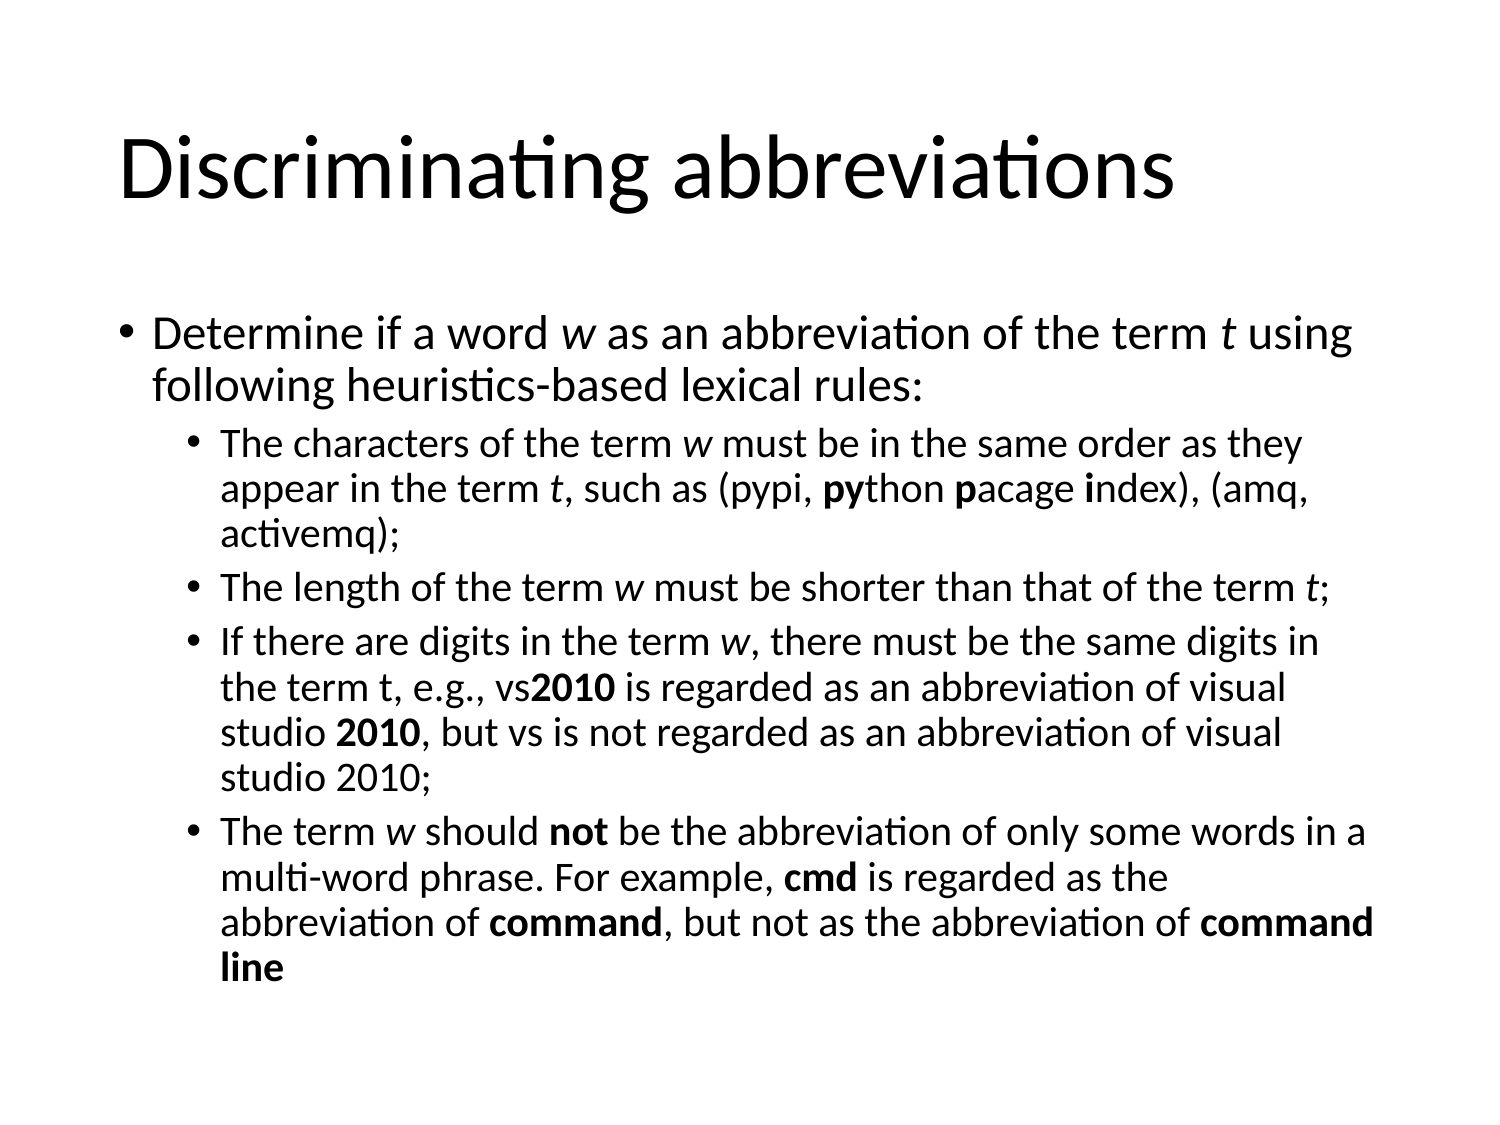

# Discriminating abbreviations
Determine if a word w as an abbreviation of the term t using following heuristics-based lexical rules:
The characters of the term w must be in the same order as they appear in the term t, such as (pypi, python pacage index), (amq, activemq);
The length of the term w must be shorter than that of the term t;
If there are digits in the term w, there must be the same digits in the term t, e.g., vs2010 is regarded as an abbreviation of visual studio 2010, but vs is not regarded as an abbreviation of visual studio 2010;
The term w should not be the abbreviation of only some words in a multi-word phrase. For example, cmd is regarded as the abbreviation of command, but not as the abbreviation of command line